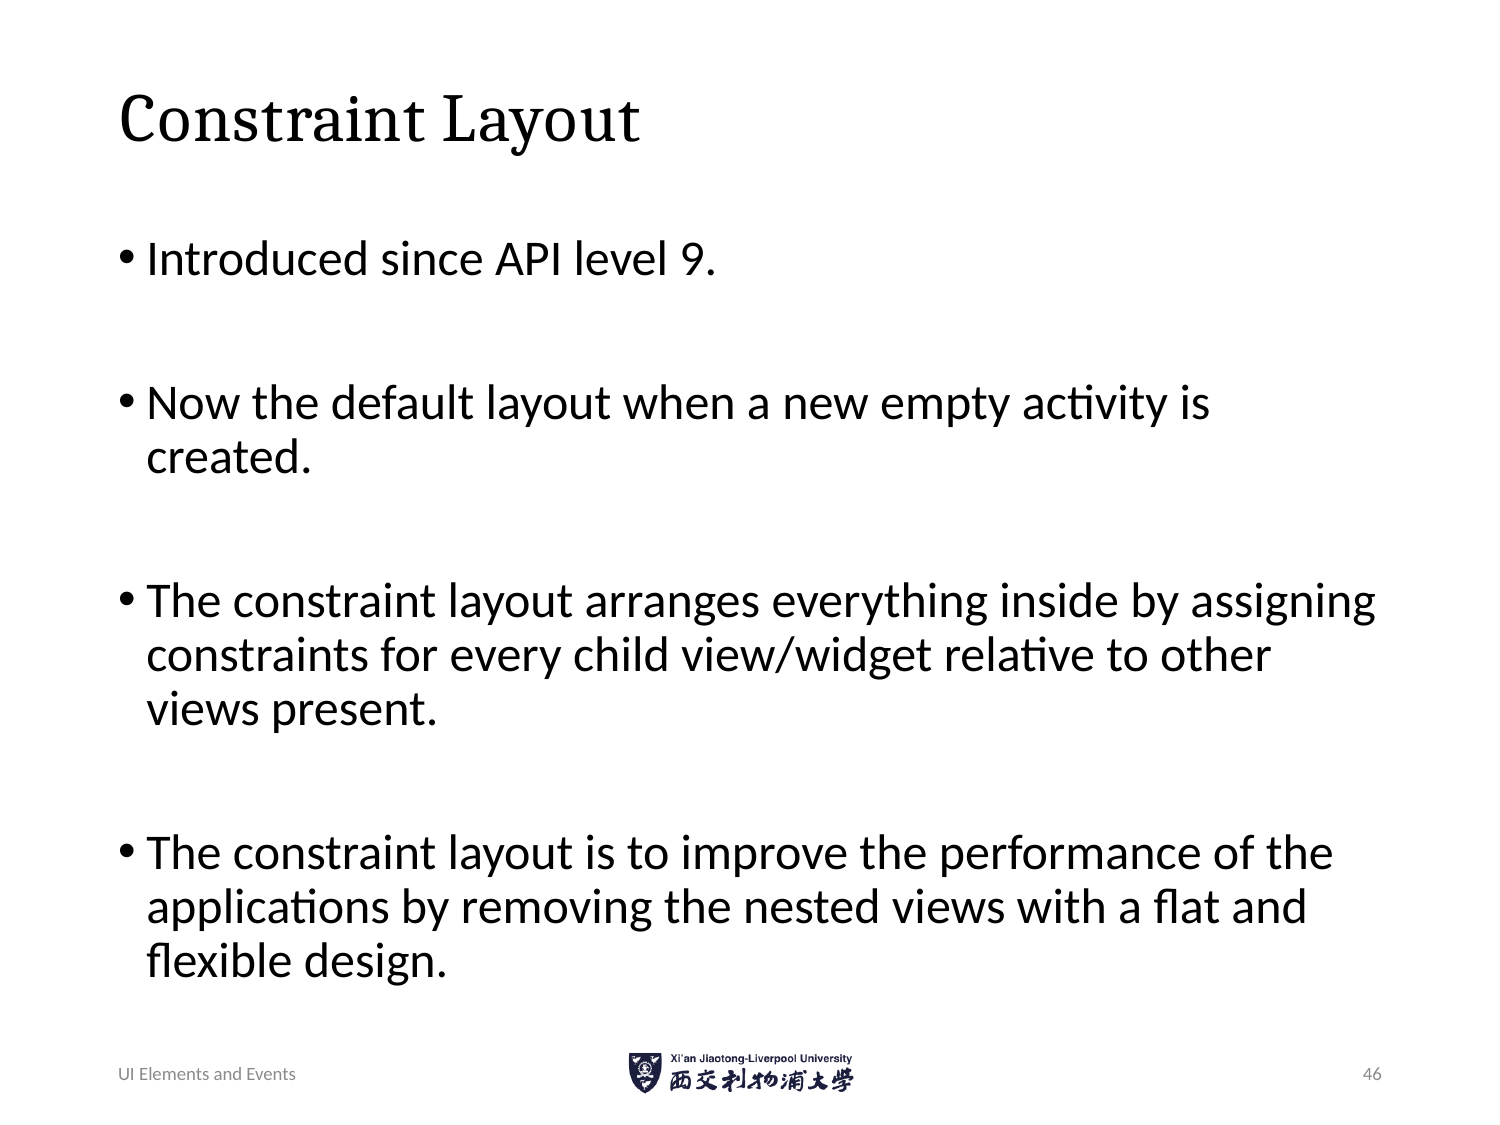

# Constraint Layout
Introduced since API level 9.

Now the default layout when a new empty activity is created.

The constraint layout arranges everything inside by assigning constraints for every child view/widget relative to other views present.

The constraint layout is to improve the performance of the applications by removing the nested views with a flat and flexible design.
UI Elements and Events
46